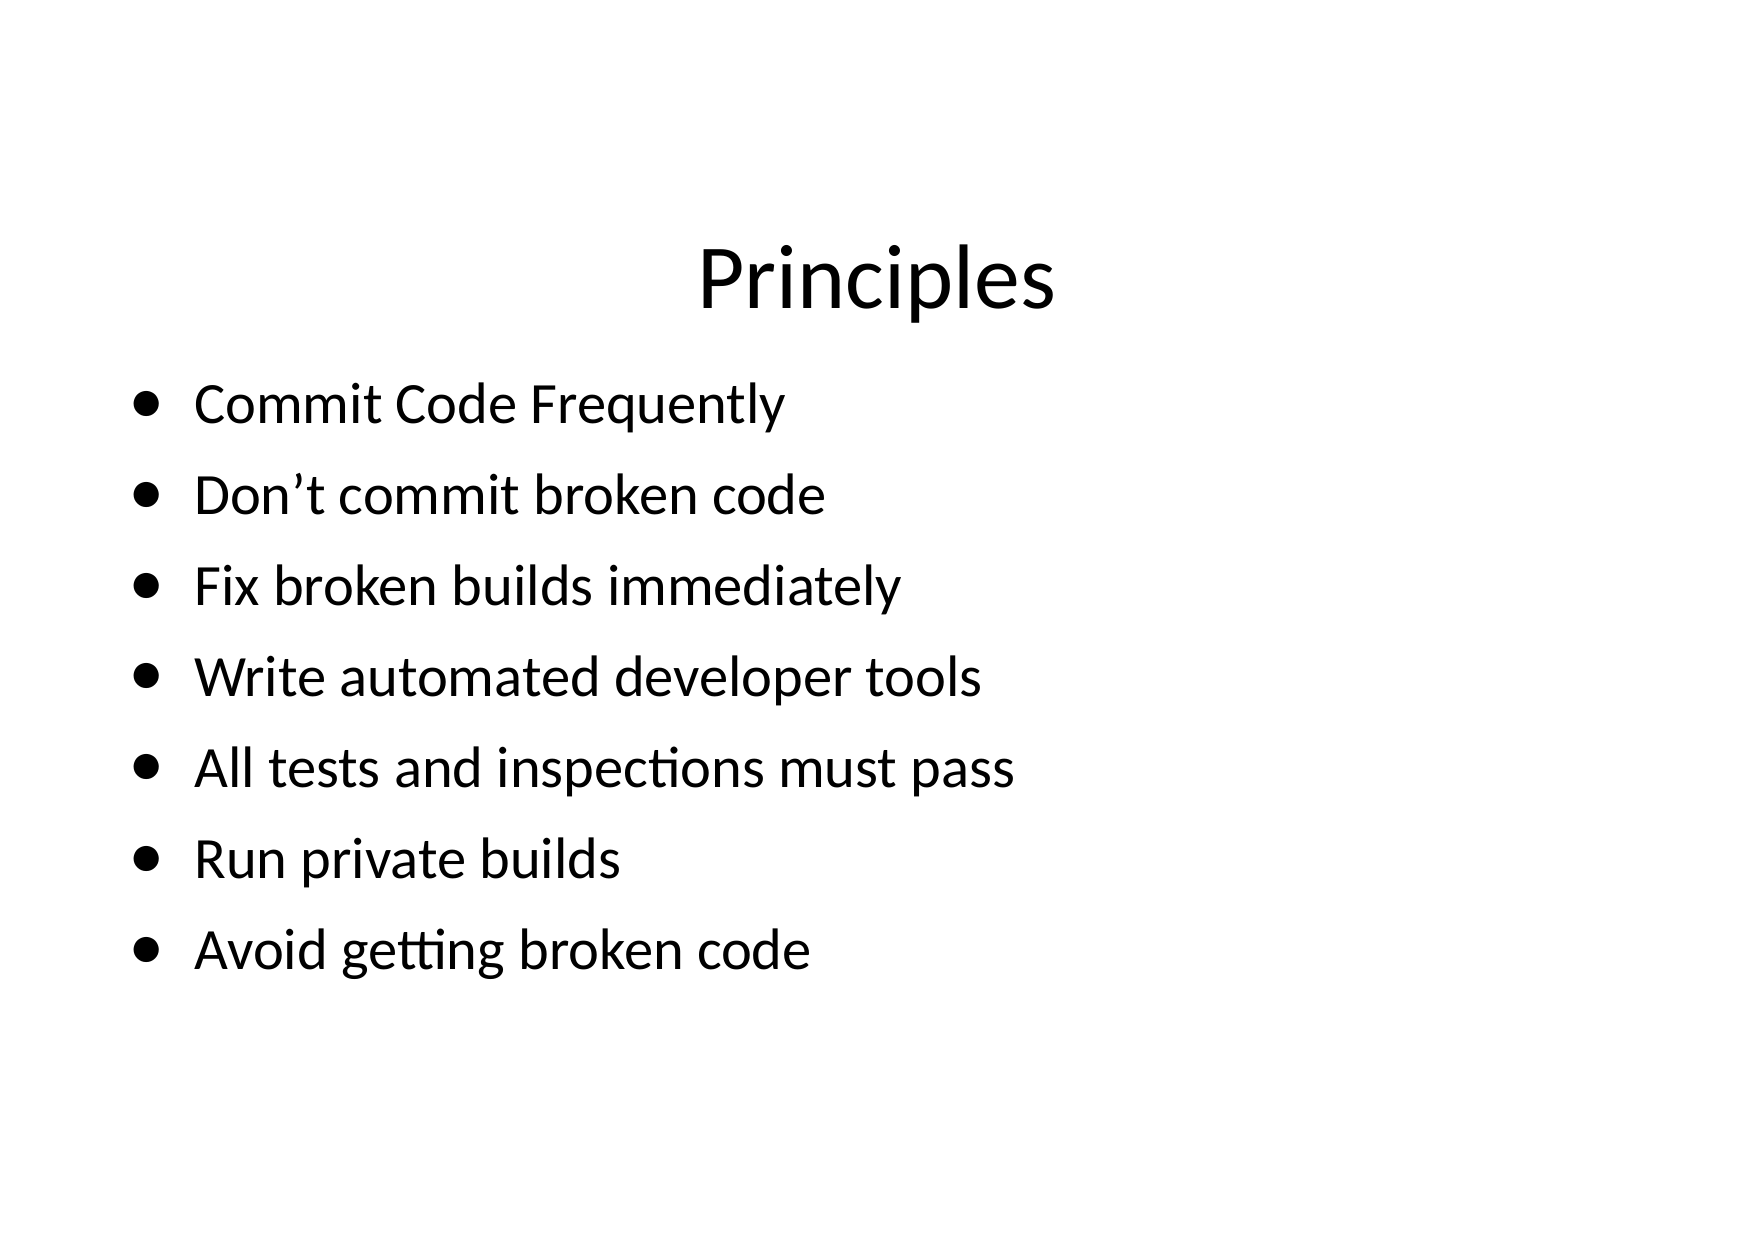

# Principles
Commit Code Frequently
Don’t commit broken code
Fix broken builds immediately
Write automated developer tools
All tests and inspections must pass
Run private builds
Avoid getting broken code